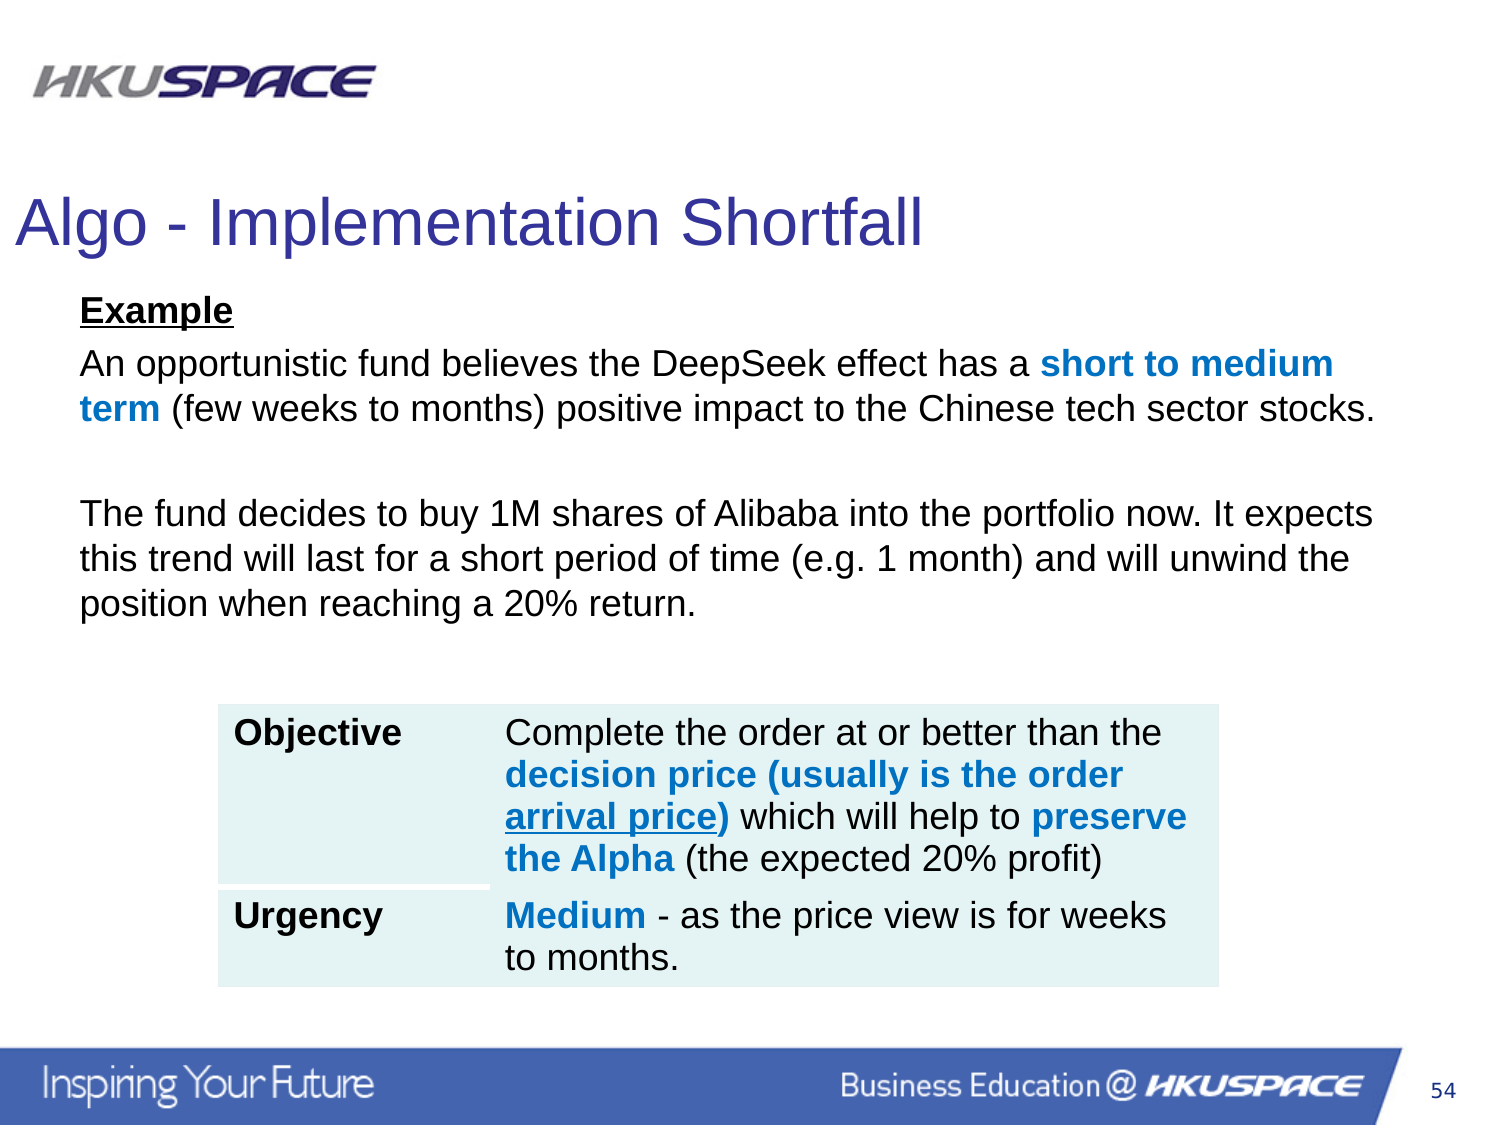

Algo - Implementation Shortfall
Example
An opportunistic fund believes the DeepSeek effect has a short to medium term (few weeks to months) positive impact to the Chinese tech sector stocks.

The fund decides to buy 1M shares of Alibaba into the portfolio now. It expects this trend will last for a short period of time (e.g. 1 month) and will unwind the position when reaching a 20% return.

| Objective | Complete the order at or better than the decision price (usually is the order arrival price) which will help to preserve the Alpha (the expected 20% profit) |
| --- | --- |
| Urgency | Medium - as the price view is for weeks to months. |
54